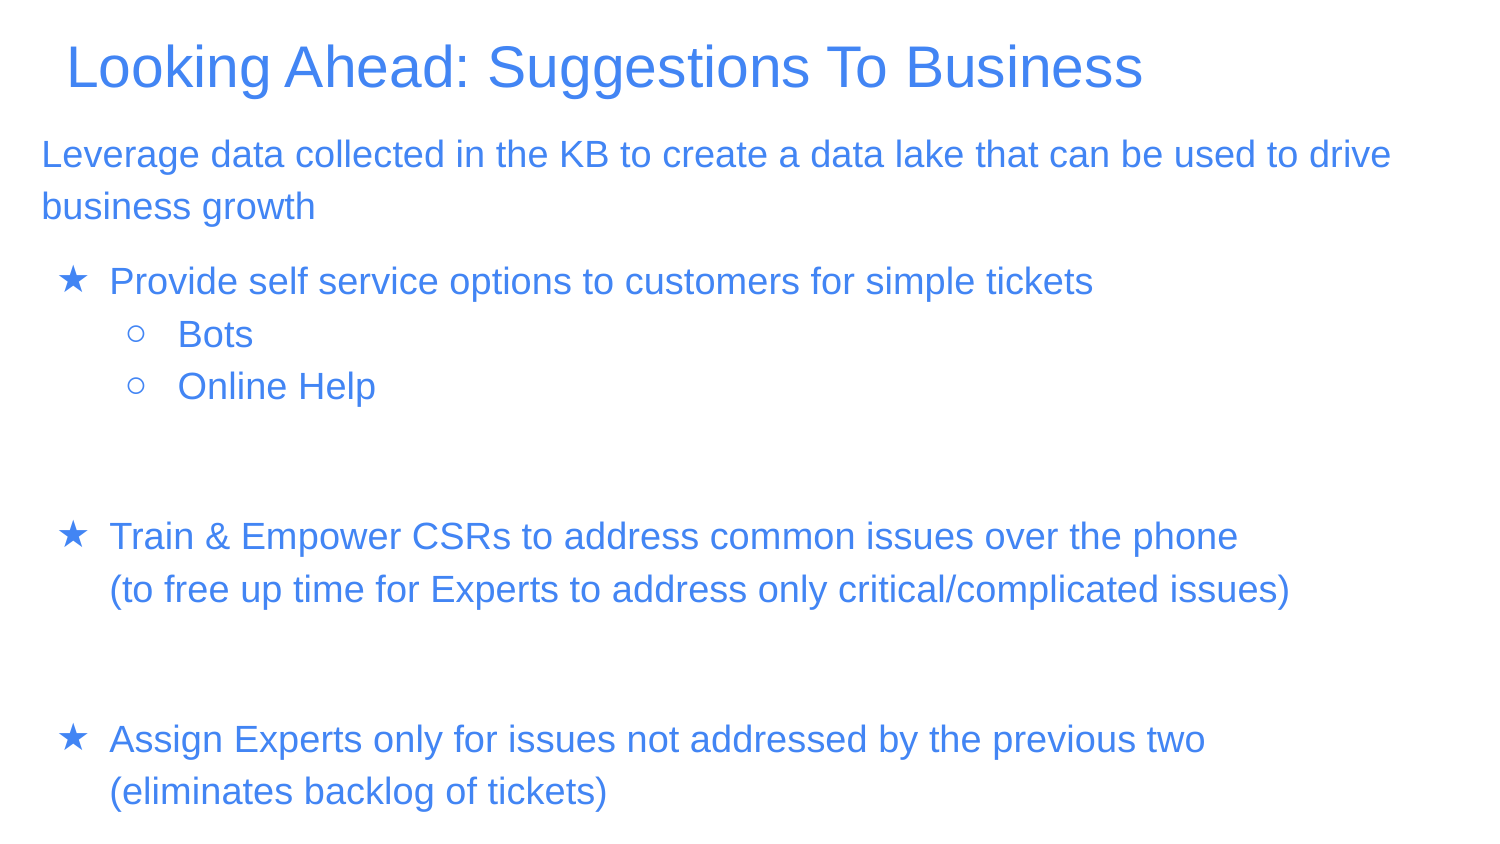

# Looking Ahead: Suggestions To Business
Leverage data collected in the KB to create a data lake that can be used to drive business growth
Provide self service options to customers for simple tickets
Bots
Online Help

Train & Empower CSRs to address common issues over the phone
(to free up time for Experts to address only critical/complicated issues)

Assign Experts only for issues not addressed by the previous two
(eliminates backlog of tickets)